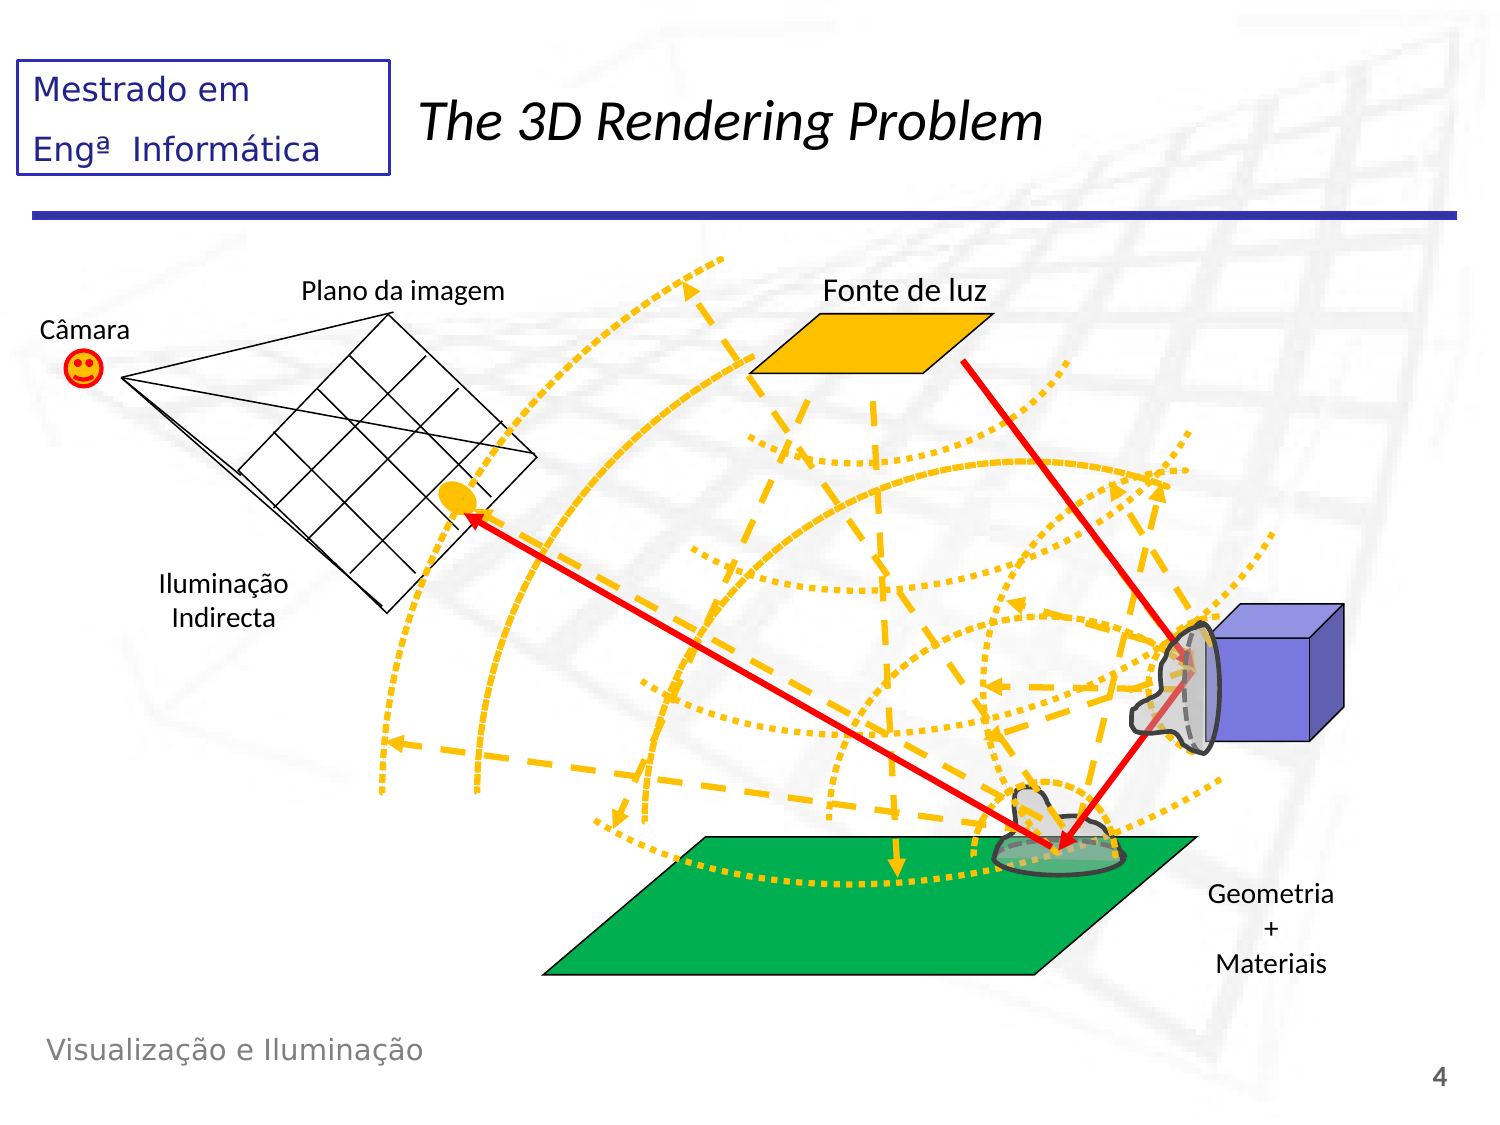

# The 3D Rendering Problem

Fonte de luz

Plano da imagem

Câmara

Iluminação
Indirecta

Geometria
+
Materiais

Visualização e Iluminação
4